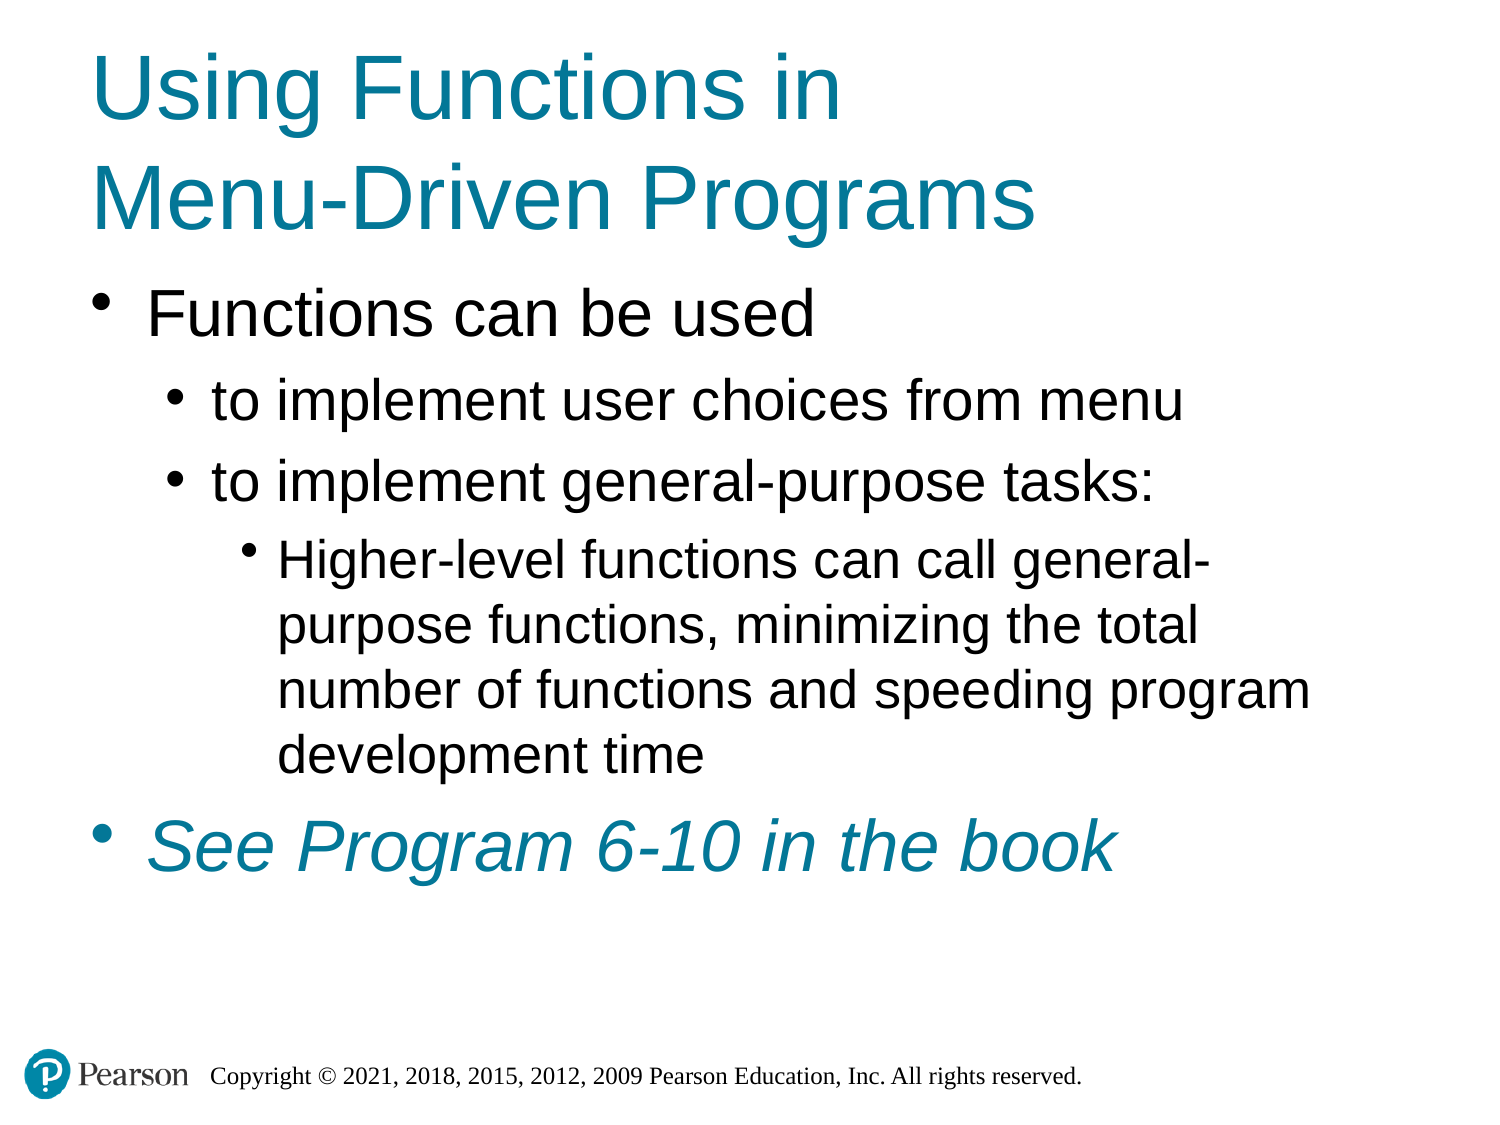

# Using Functions in Menu-Driven Programs
Functions can be used
to implement user choices from menu
to implement general-purpose tasks:
Higher-level functions can call general-purpose functions, minimizing the total number of functions and speeding program development time
See Program 6-10 in the book